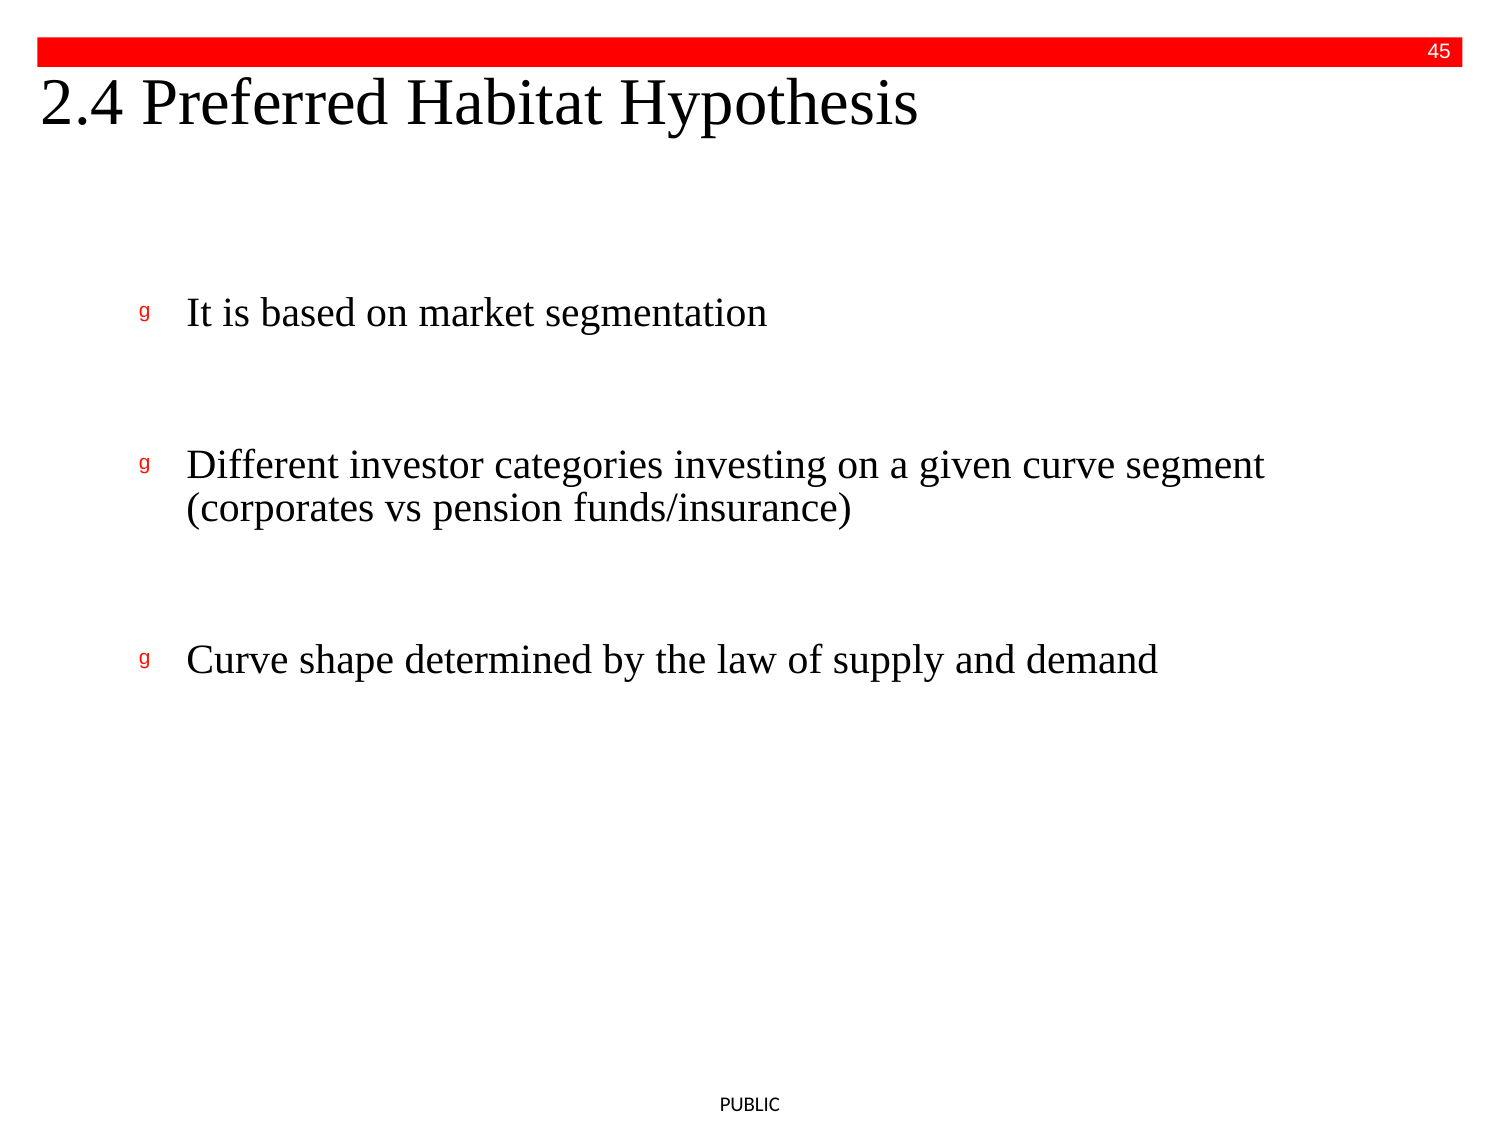

2.4 Preferred Habitat Hypothesis

It is based on market segmentation

Different investor categories investing on a given curve segment (corporates vs pension funds/insurance)

Curve shape determined by the law of supply and demand